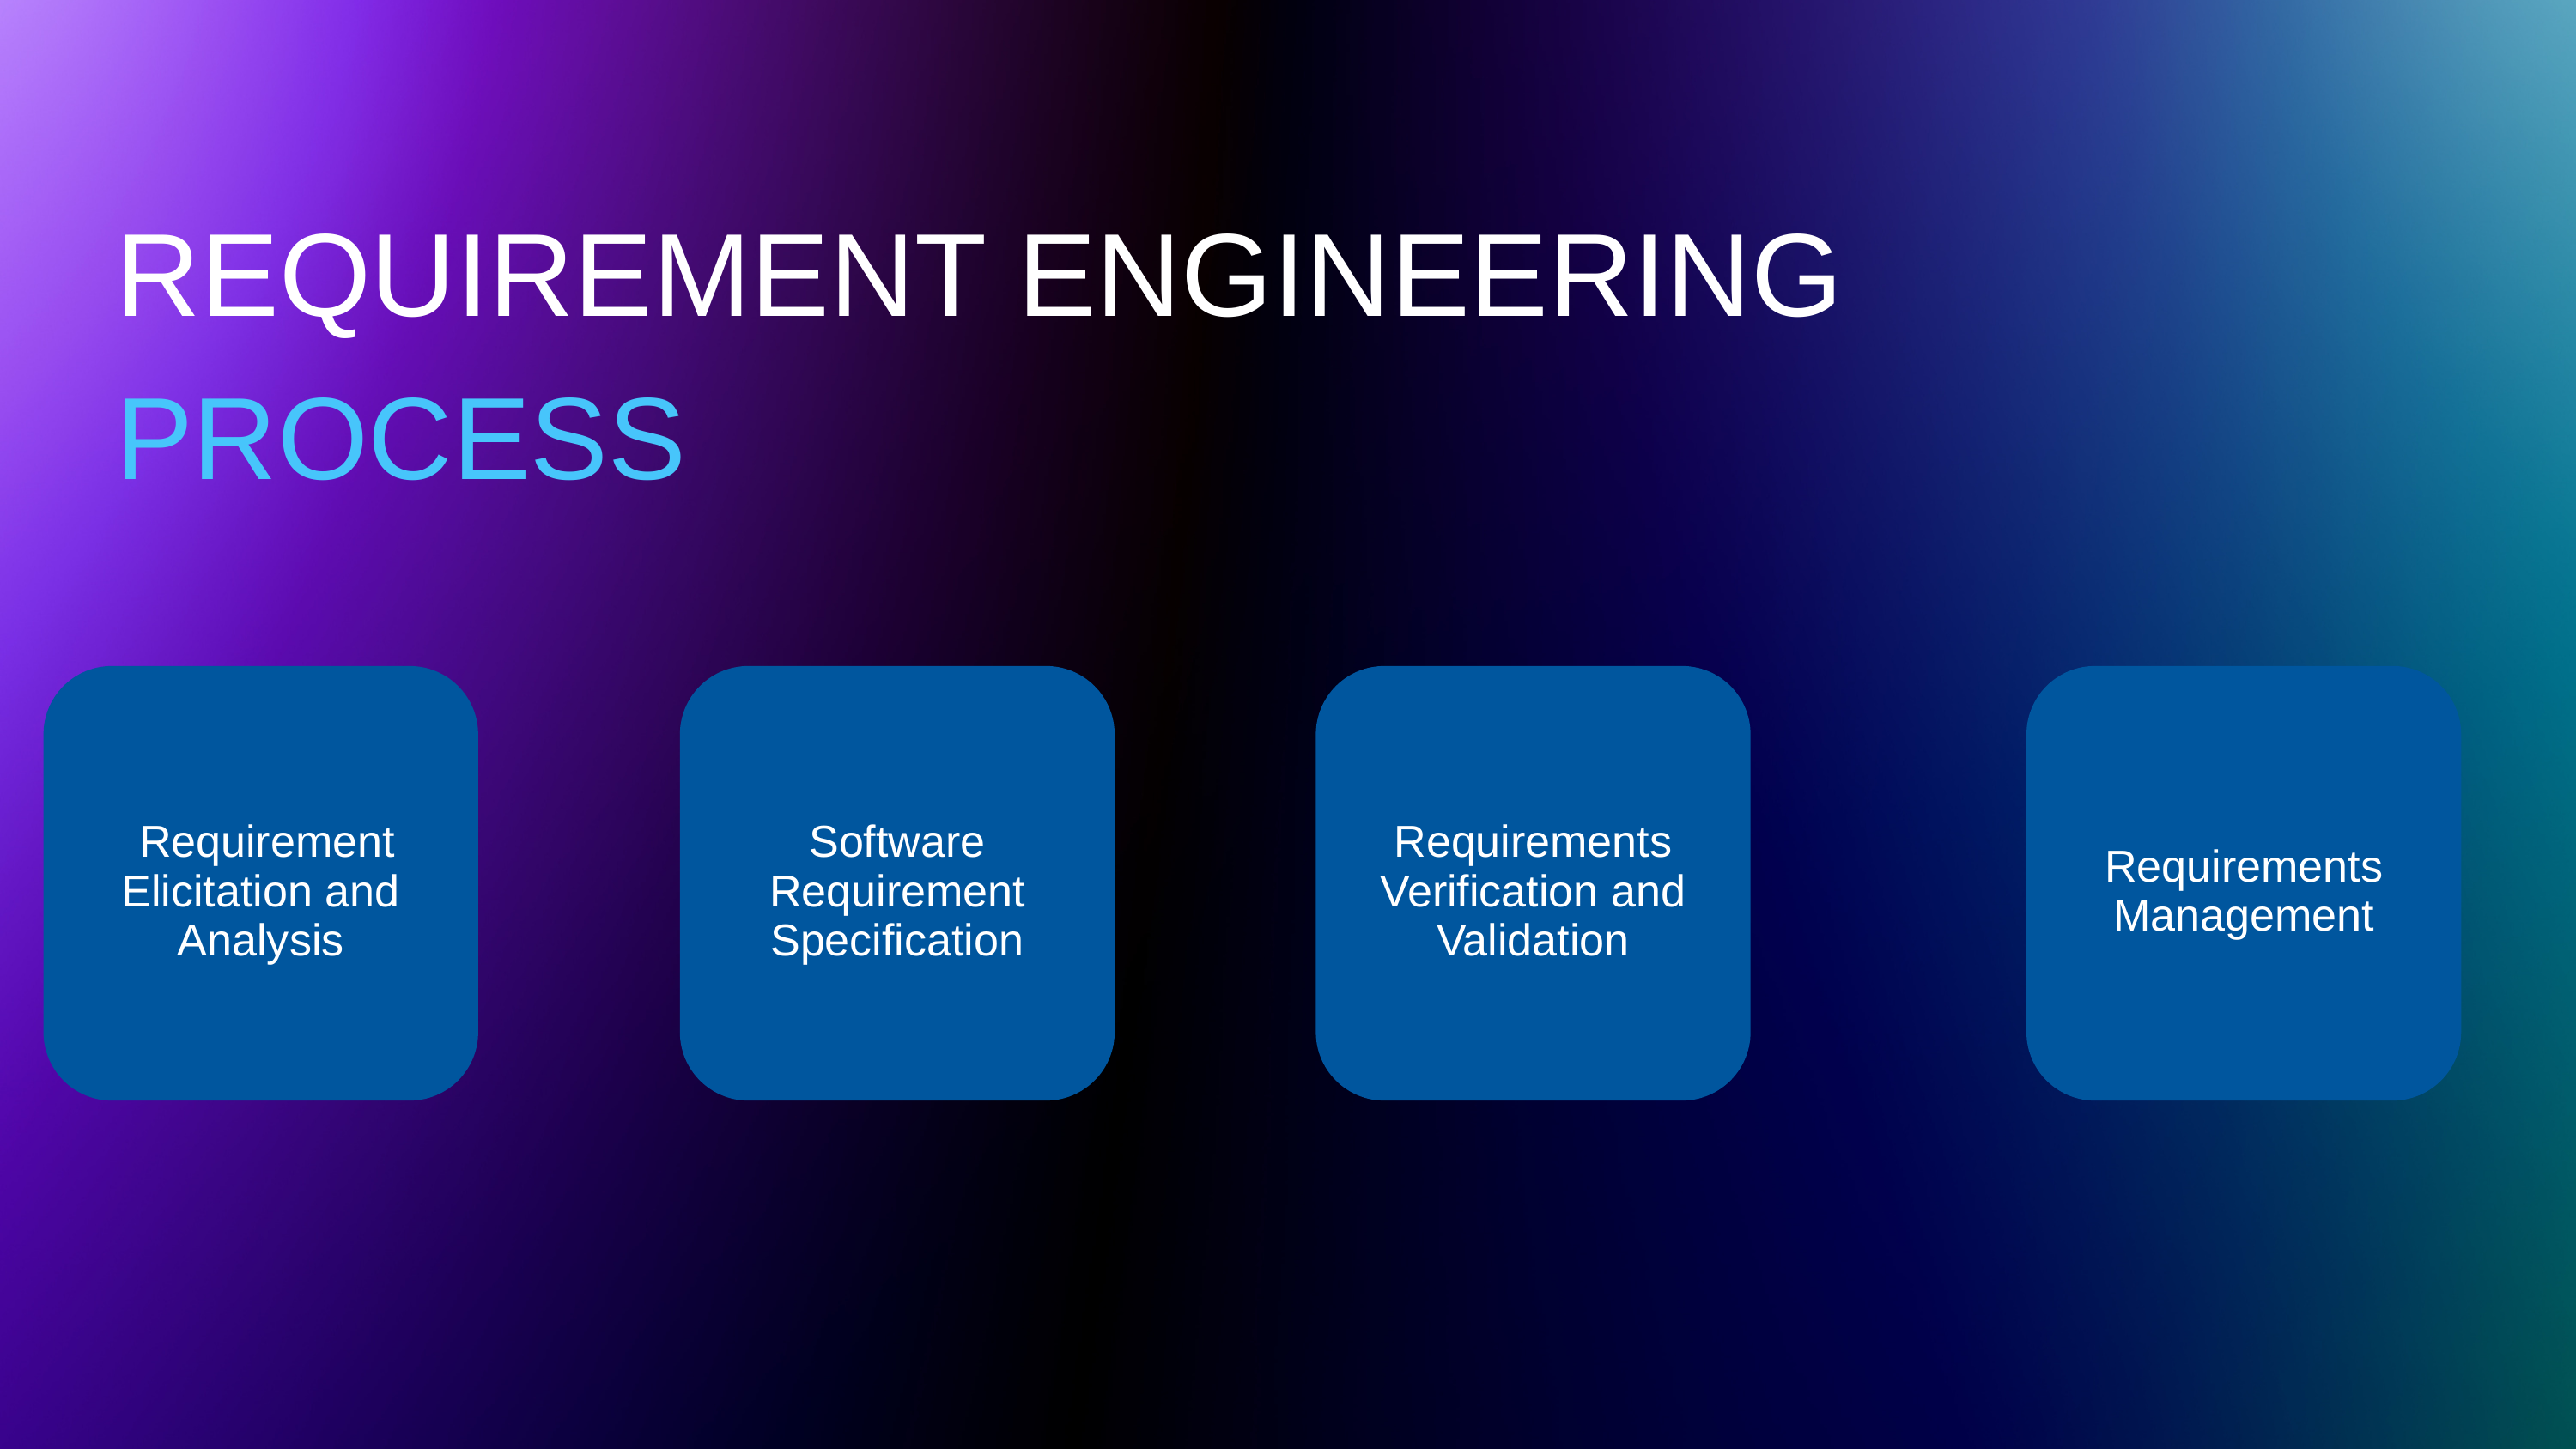

REQUIREMENT ENGINEERING
PROCESS

 Requirement Elicitation and Analysis

Software Requirement Specification

Requirements Verification and Validation

Requirements Management